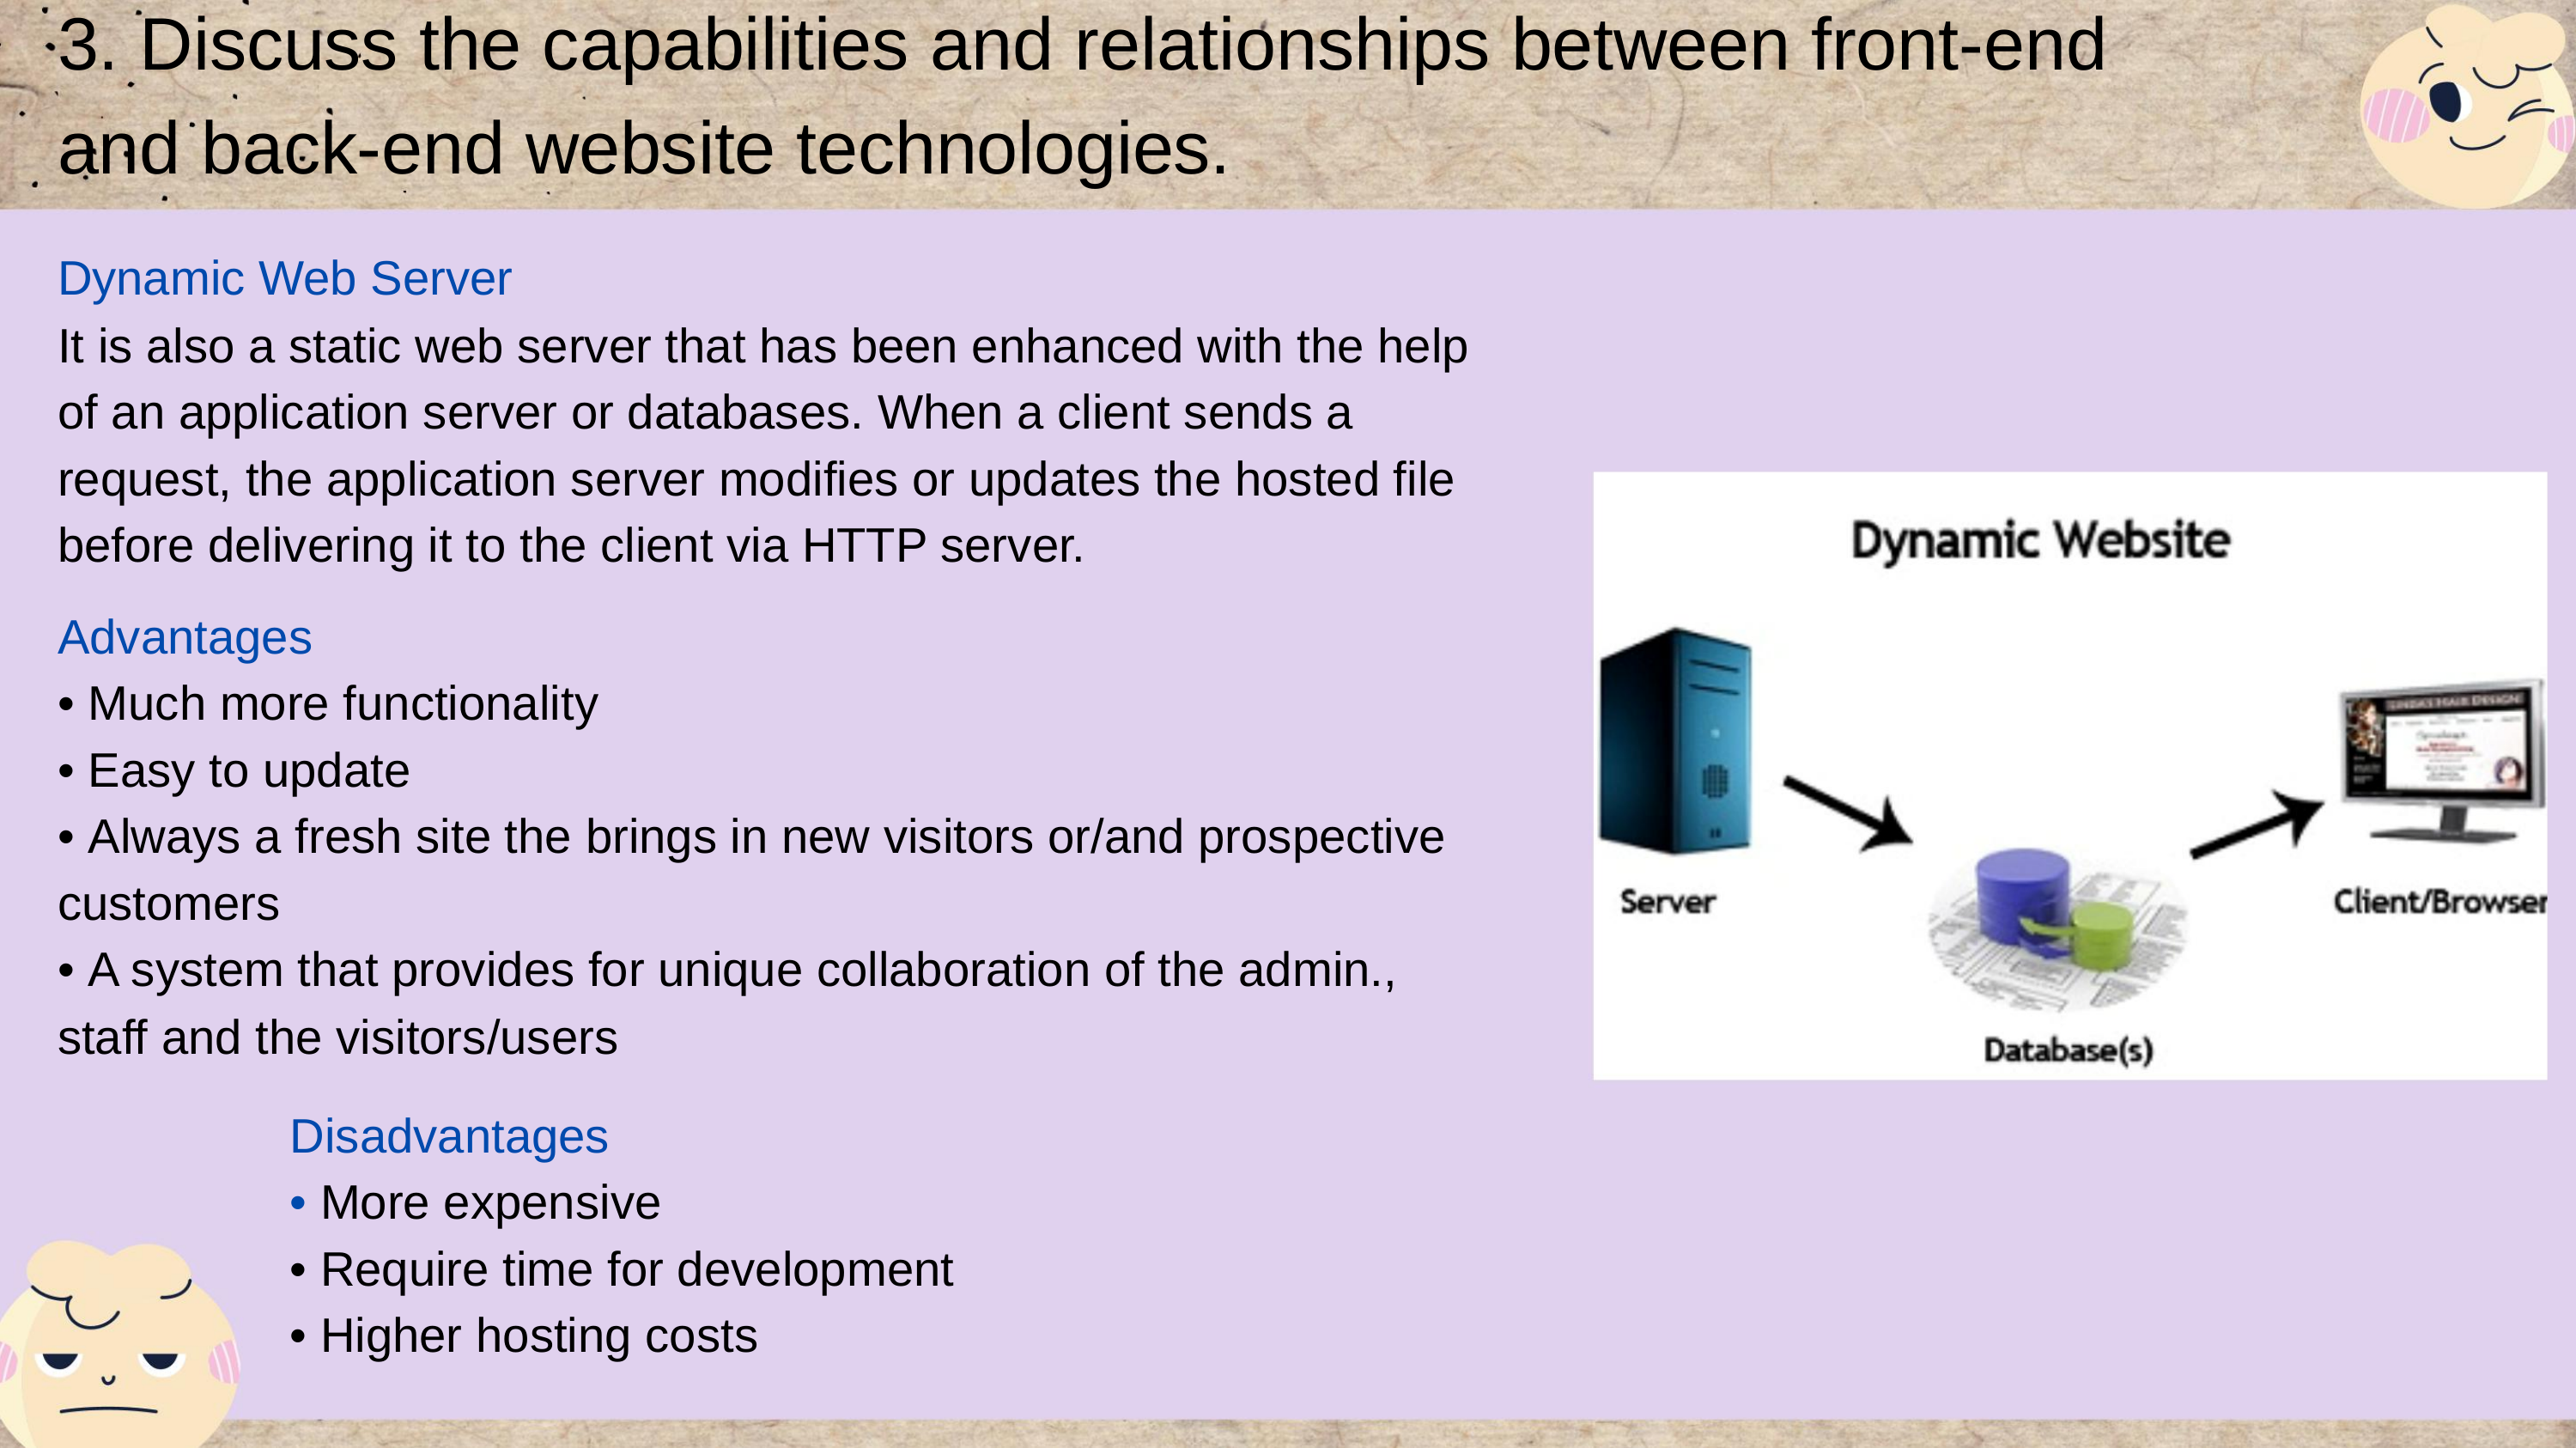

3. Discuss the capabilities and relationships between front-end
and back-end website technologies.
Dynamic Web Server
It is also a static web server that has been enhanced with the help
of an application server or databases. When a client sends a
request, the application server modifies or updates the hosted file
before delivering it to the client via HTTP server.
Advantages
• Much more functionality
• Easy to update
• Always a fresh site the brings in new visitors or/and prospective
customers
• A system that provides for unique collaboration of the admin.,
staff and the visitors/users
Disadvantages
• More expensive
• Require time for development
• Higher hosting costs